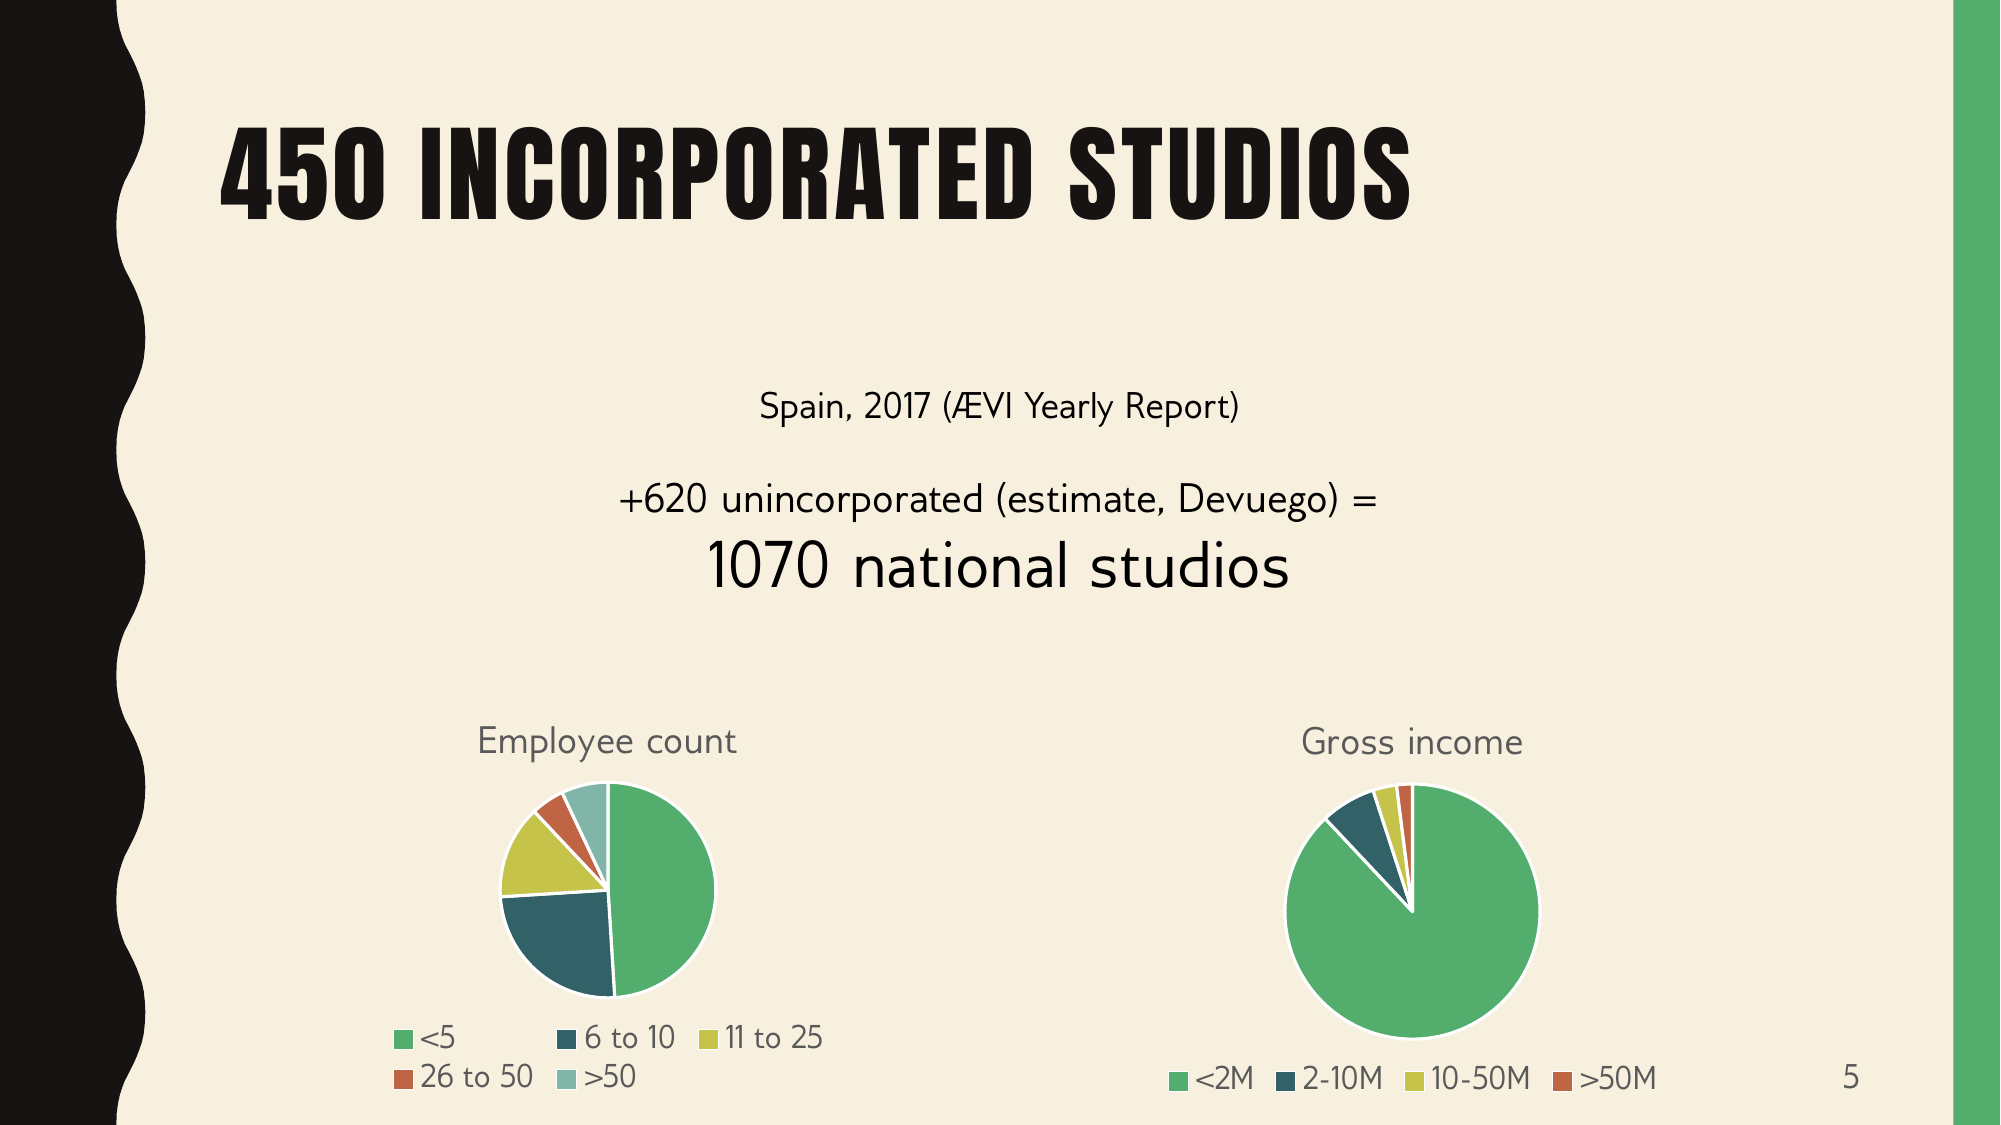

# 450 incorporated studios
Spain, 2017 (AEVI Yearly Report)

+620 unincorporated (estimate, Devuego) =
1070 national studios

### Chart:

| Category | Employee count |
|---|---|
| <5 | 49.0 |
| 6 to 10 | 25.0 |
| 11 to 25 | 14.0 |
| 26 to 50 | 5.0 |
| >50 | 7.0 |

### Chart:

| Category | Gross income |
|---|---|
| <2M | 88.0 |
| 2-10M | 7.0 |
| 10-50M | 3.0 |
| >50M | 2.0 |
5